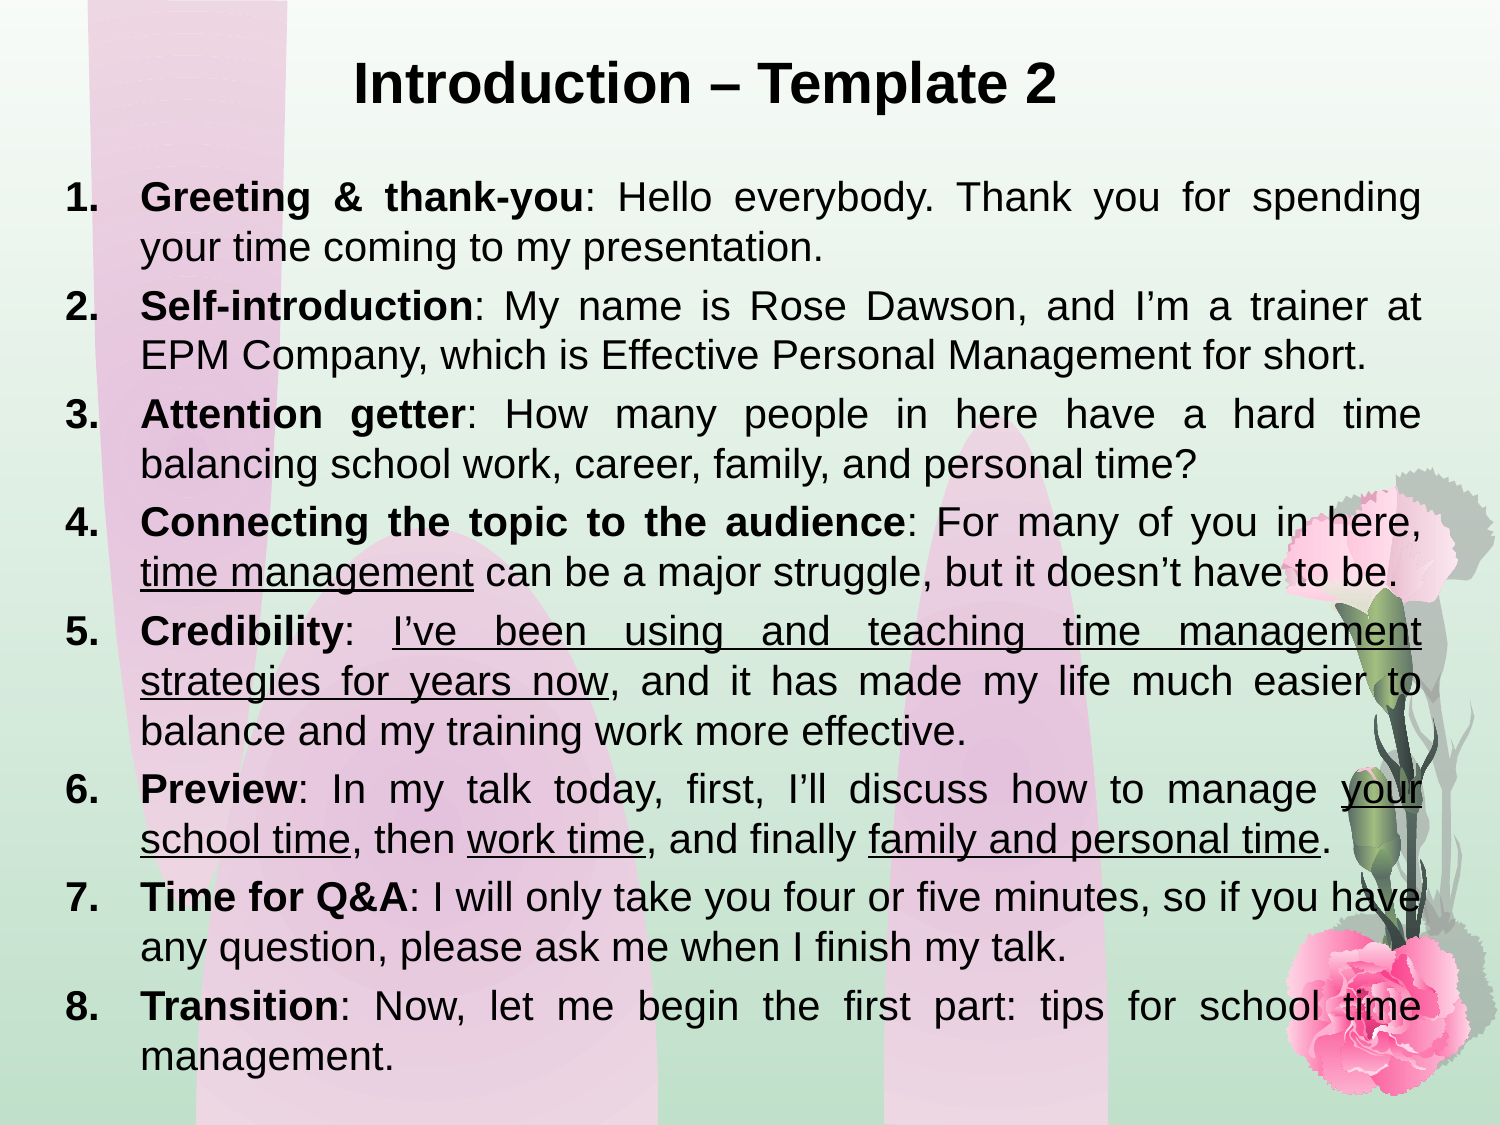

Introduction – Template 2
Greeting & thank-you: Hello everybody. Thank you for spending your time coming to my presentation.
Self-introduction: My name is Rose Dawson, and I’m a trainer at EPM Company, which is Effective Personal Management for short.
Attention getter: How many people in here have a hard time balancing school work, career, family, and personal time?
Connecting the topic to the audience: For many of you in here, time management can be a major struggle, but it doesn’t have to be.
Credibility: I’ve been using and teaching time management strategies for years now, and it has made my life much easier to balance and my training work more effective.
Preview: In my talk today, first, I’ll discuss how to manage your school time, then work time, and finally family and personal time.
Time for Q&A: I will only take you four or five minutes, so if you have any question, please ask me when I finish my talk.
Transition: Now, let me begin the first part: tips for school time management.